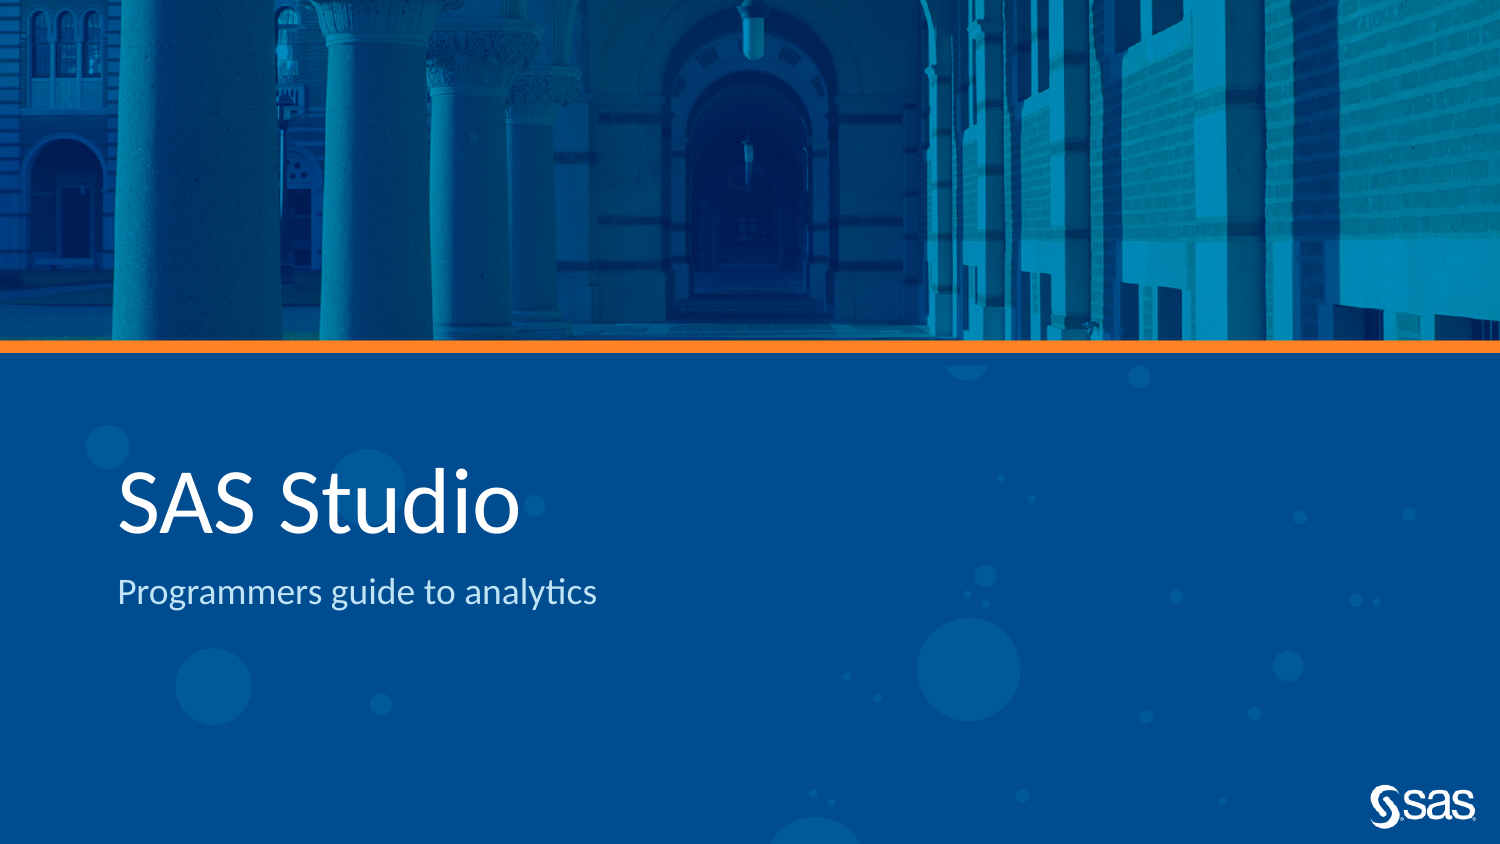

# SAS Studio
Programmers guide to analytics